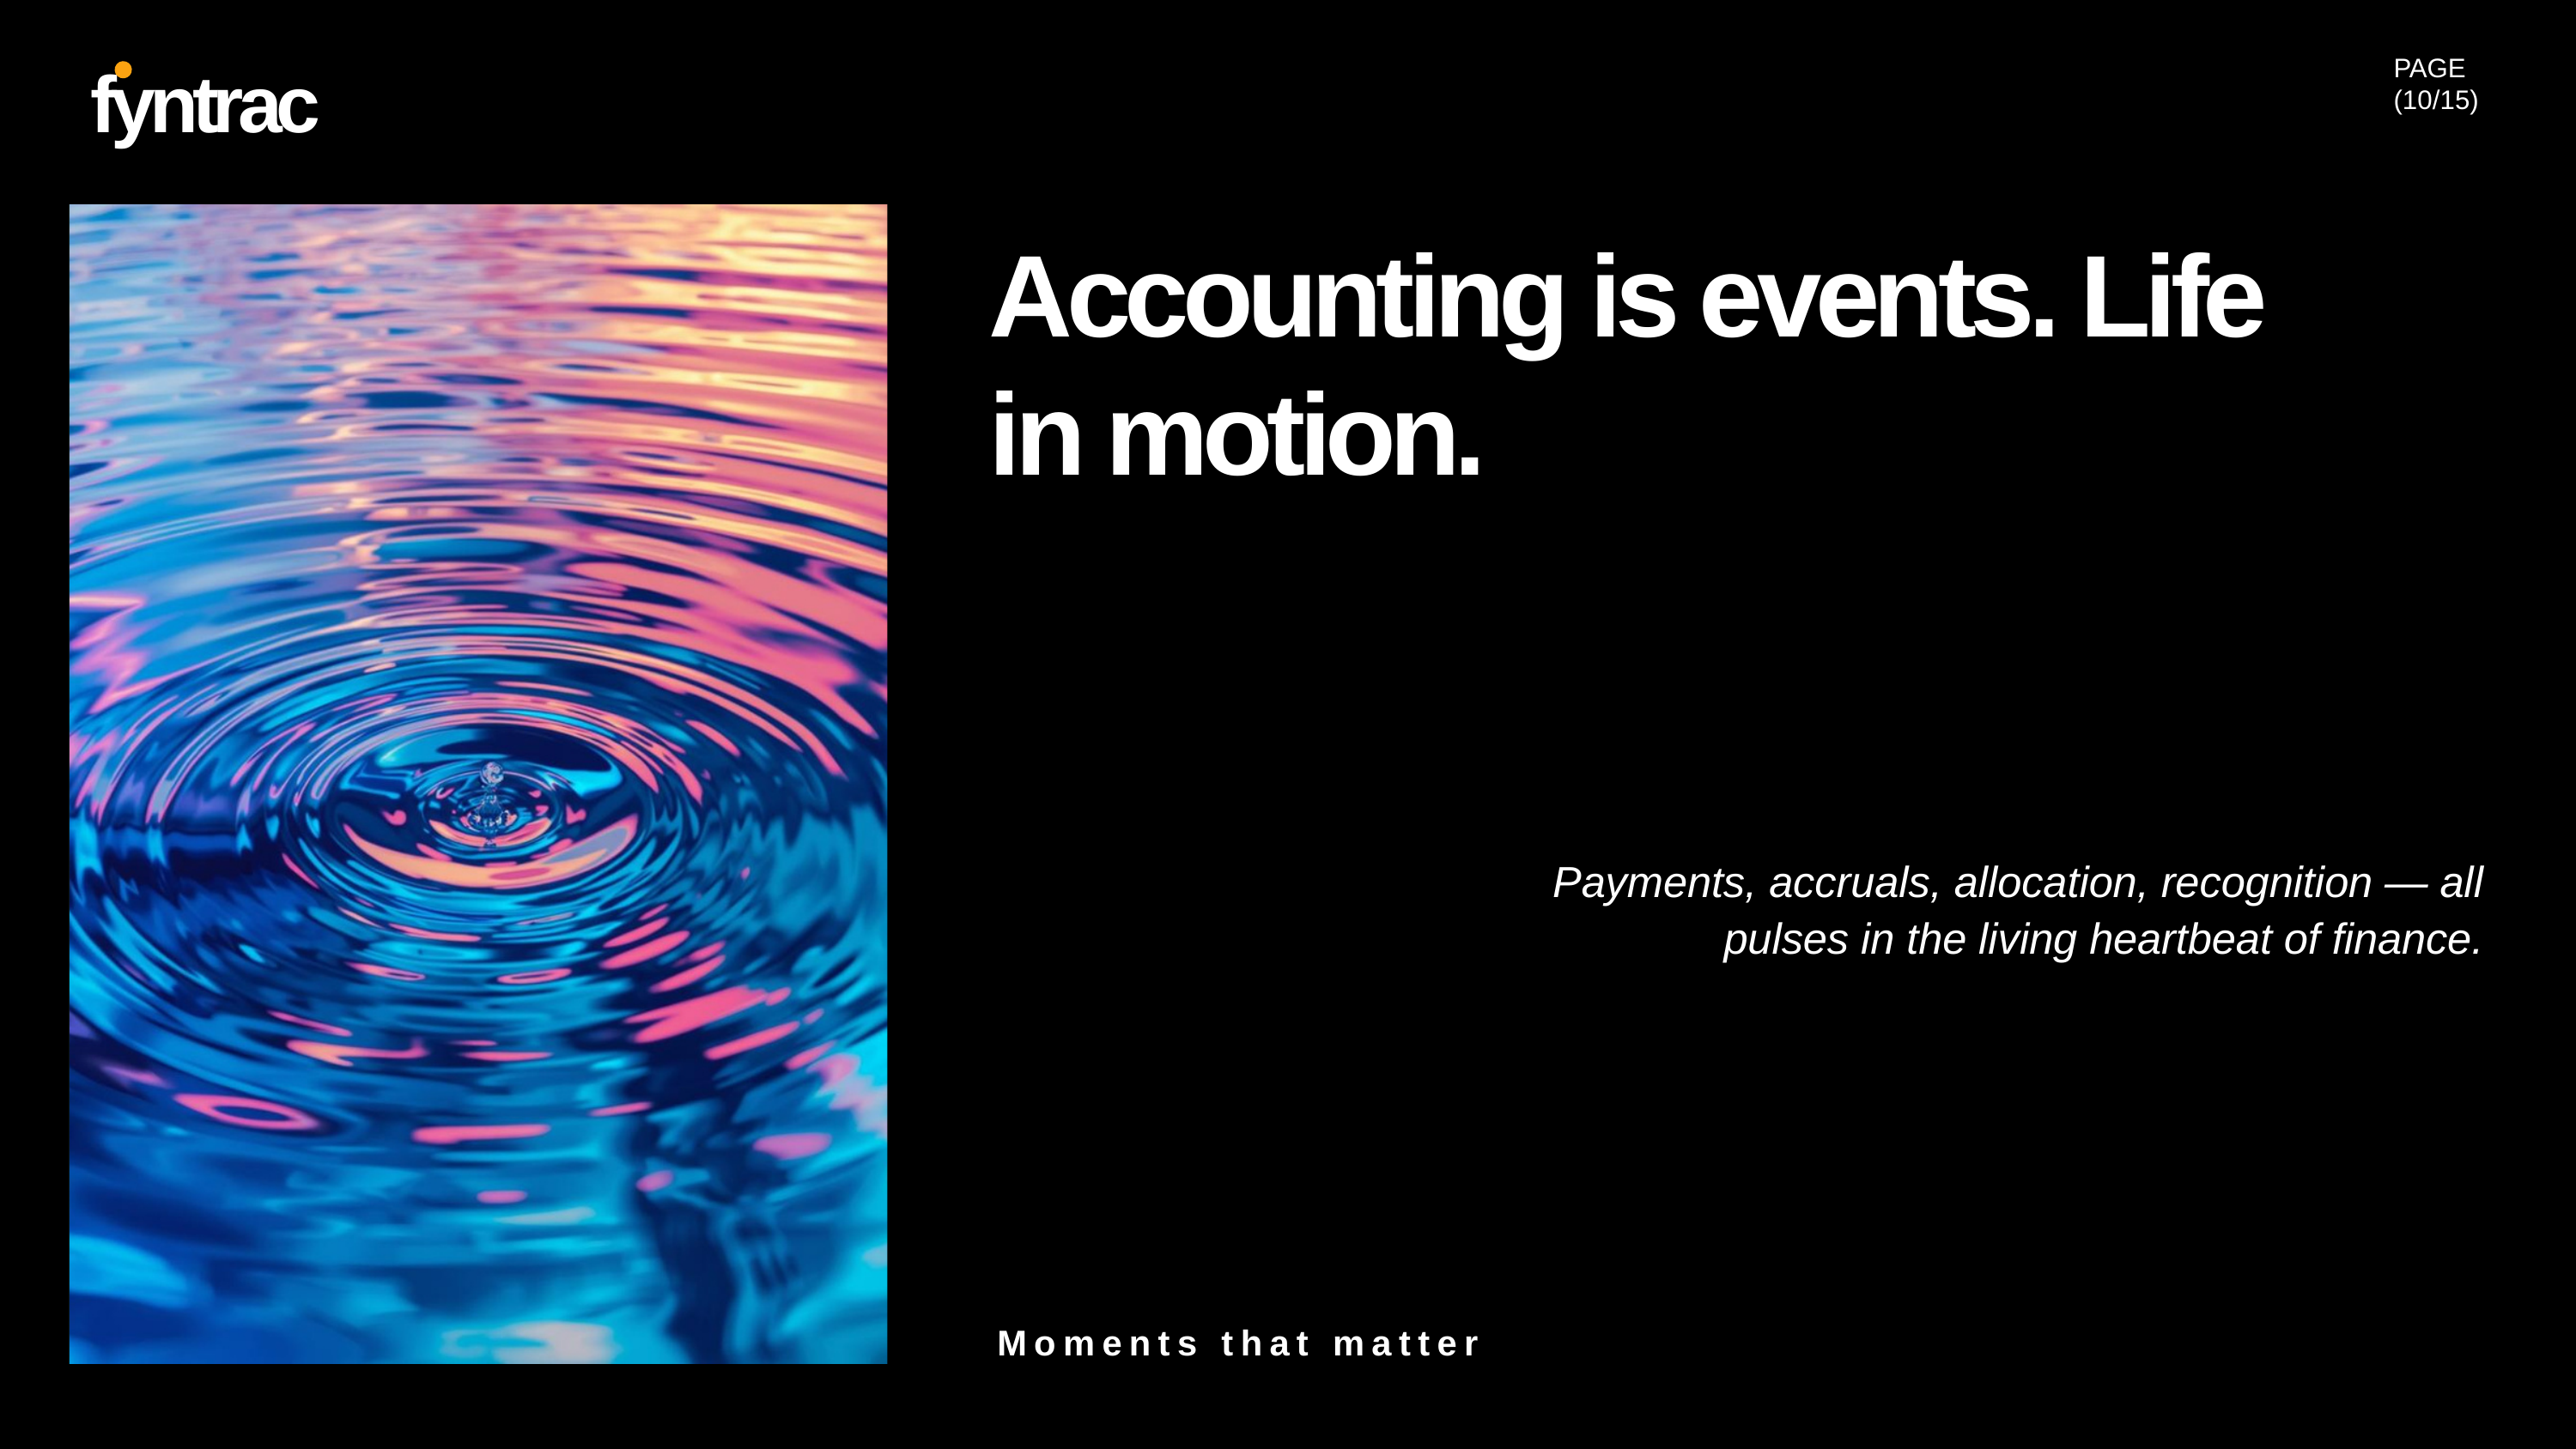

fyntrac

PAGE
(10/15)

Accounting is events. Life in motion.
Payments, accruals, allocation, recognition — all pulses in the living heartbeat of finance.
Moments that matter